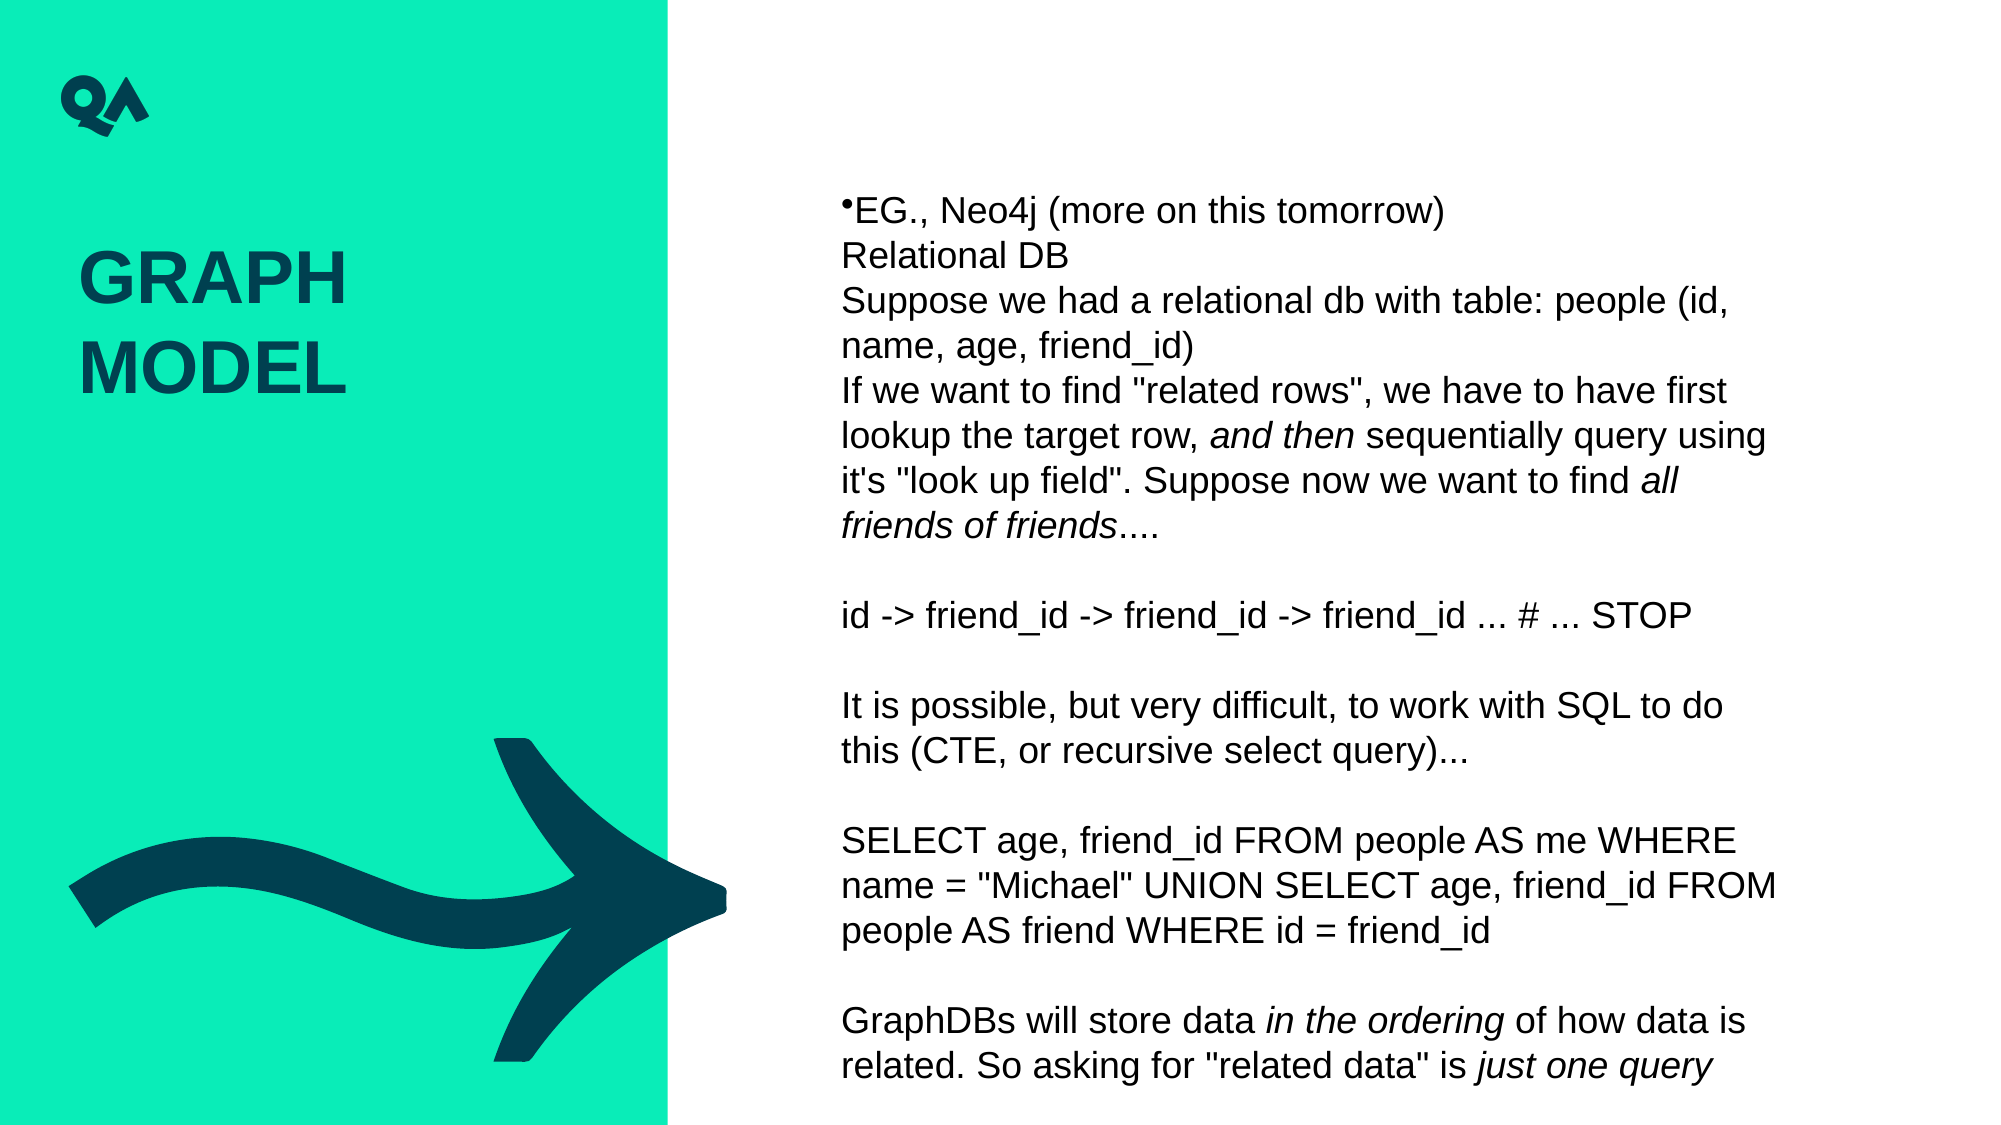

EG., Neo4j (more on this tomorrow)
Relational DB
Suppose we had a relational db with table: people (id, name, age, friend_id)
If we want to find "related rows", we have to have first lookup the target row, and then sequentially query using it's "look up field". Suppose now we want to find all friends of friends....

id -> friend_id -> friend_id -> friend_id ... # ... STOP

It is possible, but very difficult, to work with SQL to do this (CTE, or recursive select query)...

SELECT age, friend_id FROM people AS me WHERE name = "Michael" UNION SELECT age, friend_id FROM people AS friend WHERE id = friend_id

GraphDBs will store data in the ordering of how data is related. So asking for "related data" is just one query
Graph model